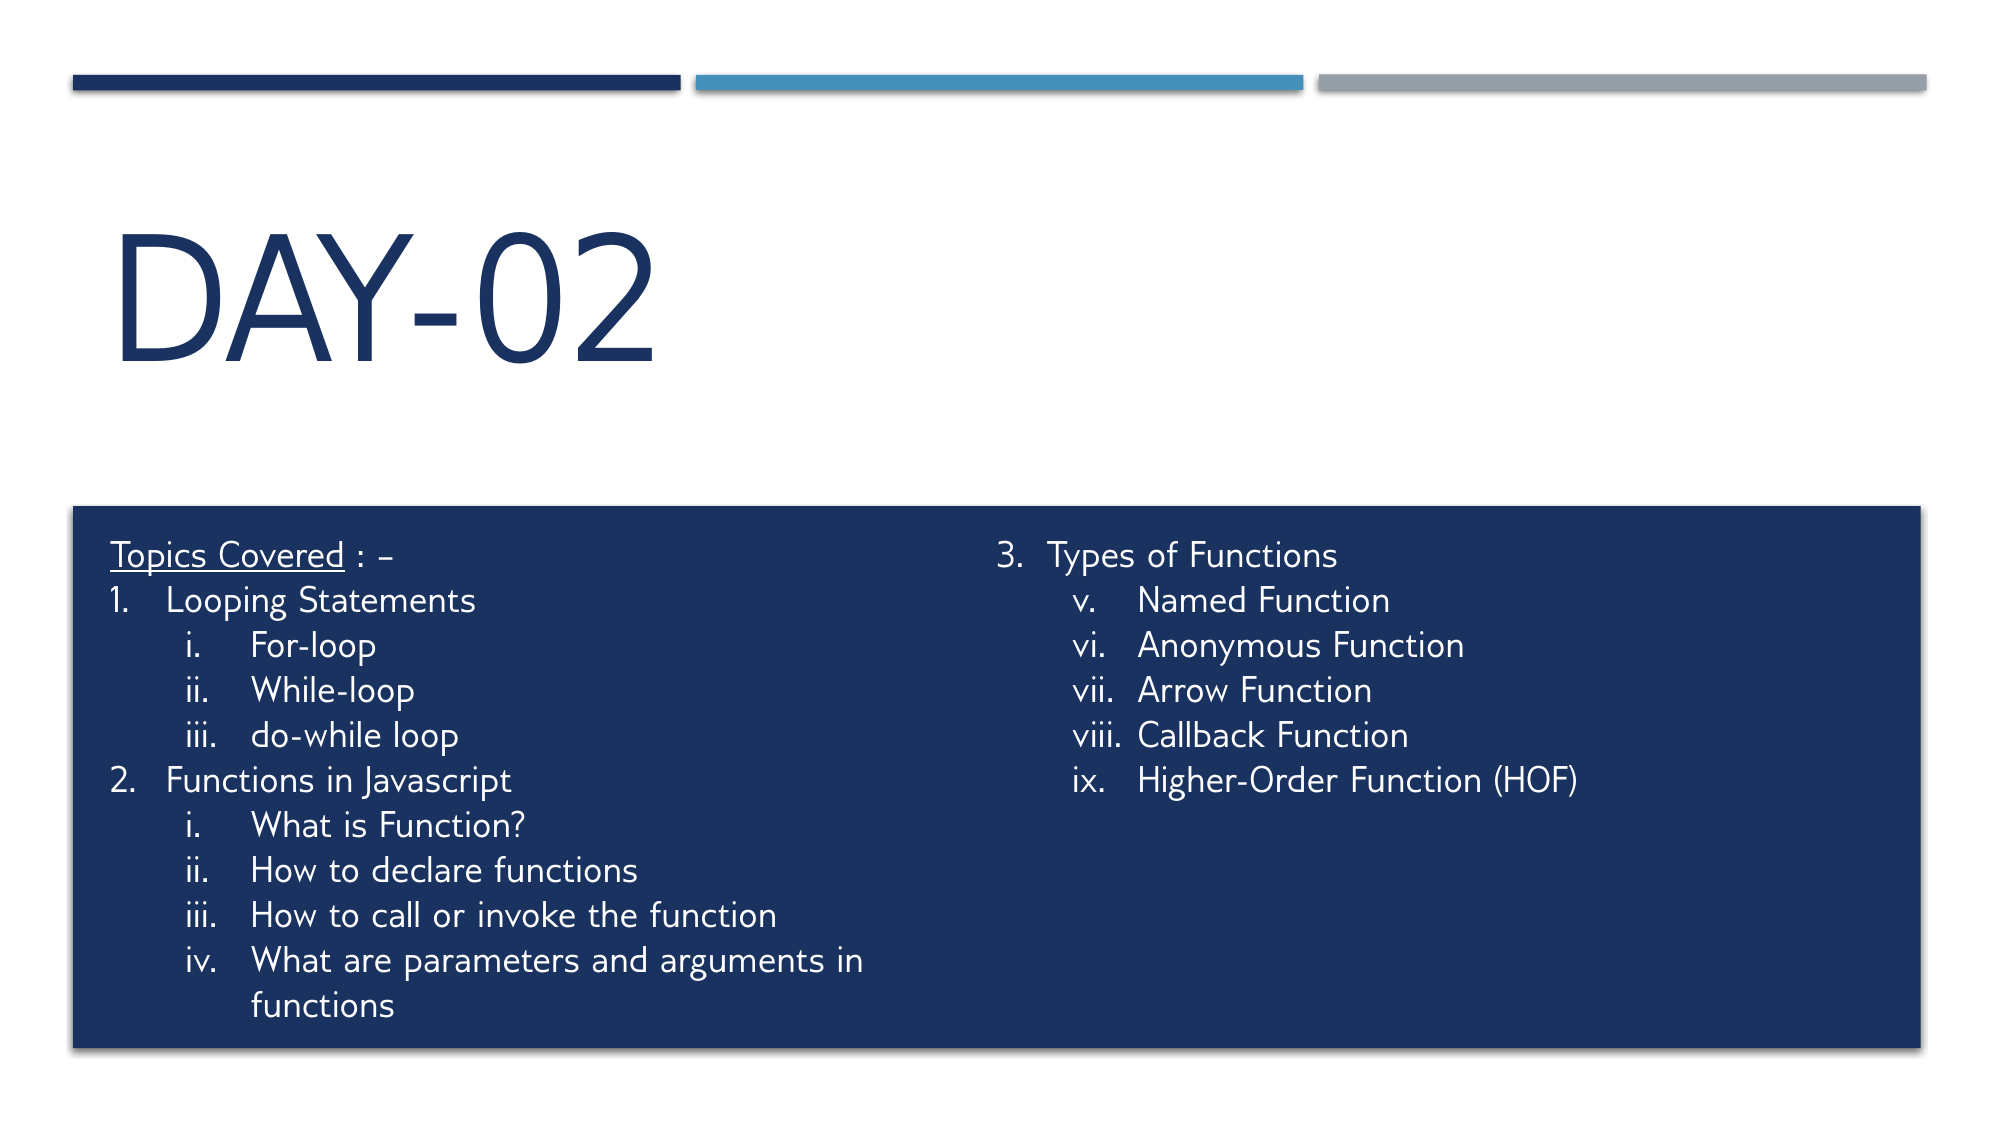

# DAY-02
Topics Covered : –
Looping Statements
For-loop
While-loop
do-while loop
Functions in Javascript
What is Function?
How to declare functions
How to call or invoke the function
What are parameters and arguments in functions

3.  Types of Functions
Named Function
Anonymous Function
Arrow Function
Callback Function
Higher-Order Function (HOF)